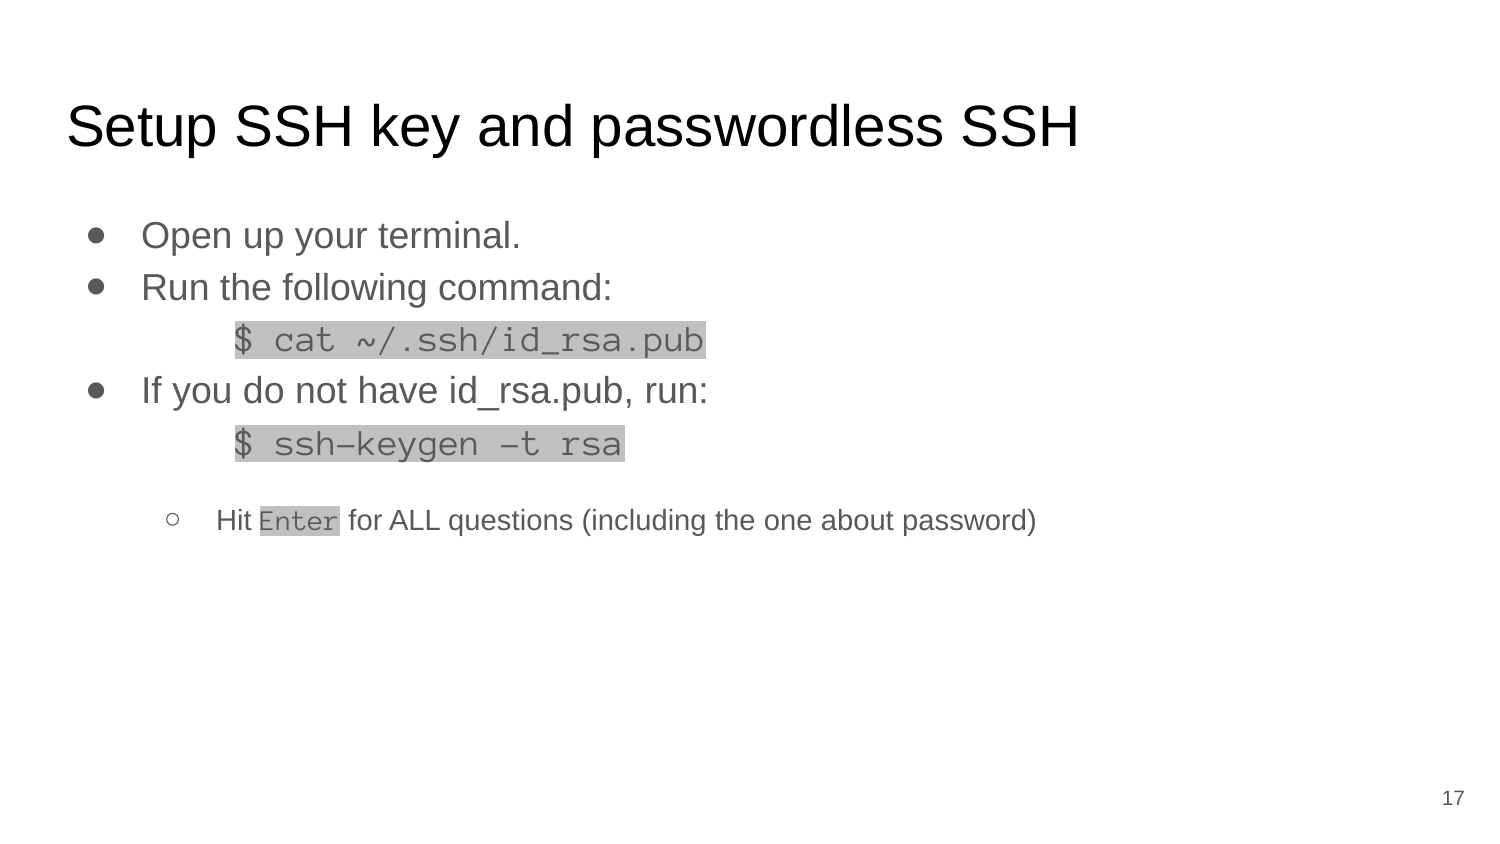

# Setup SSH key and passwordless SSH
Open up your terminal.
Run the following command:
	$ cat ~/.ssh/id_rsa.pub
If you do not have id_rsa.pub, run:
	$ ssh-keygen -t rsa
Hit Enter for ALL questions (including the one about password)
17